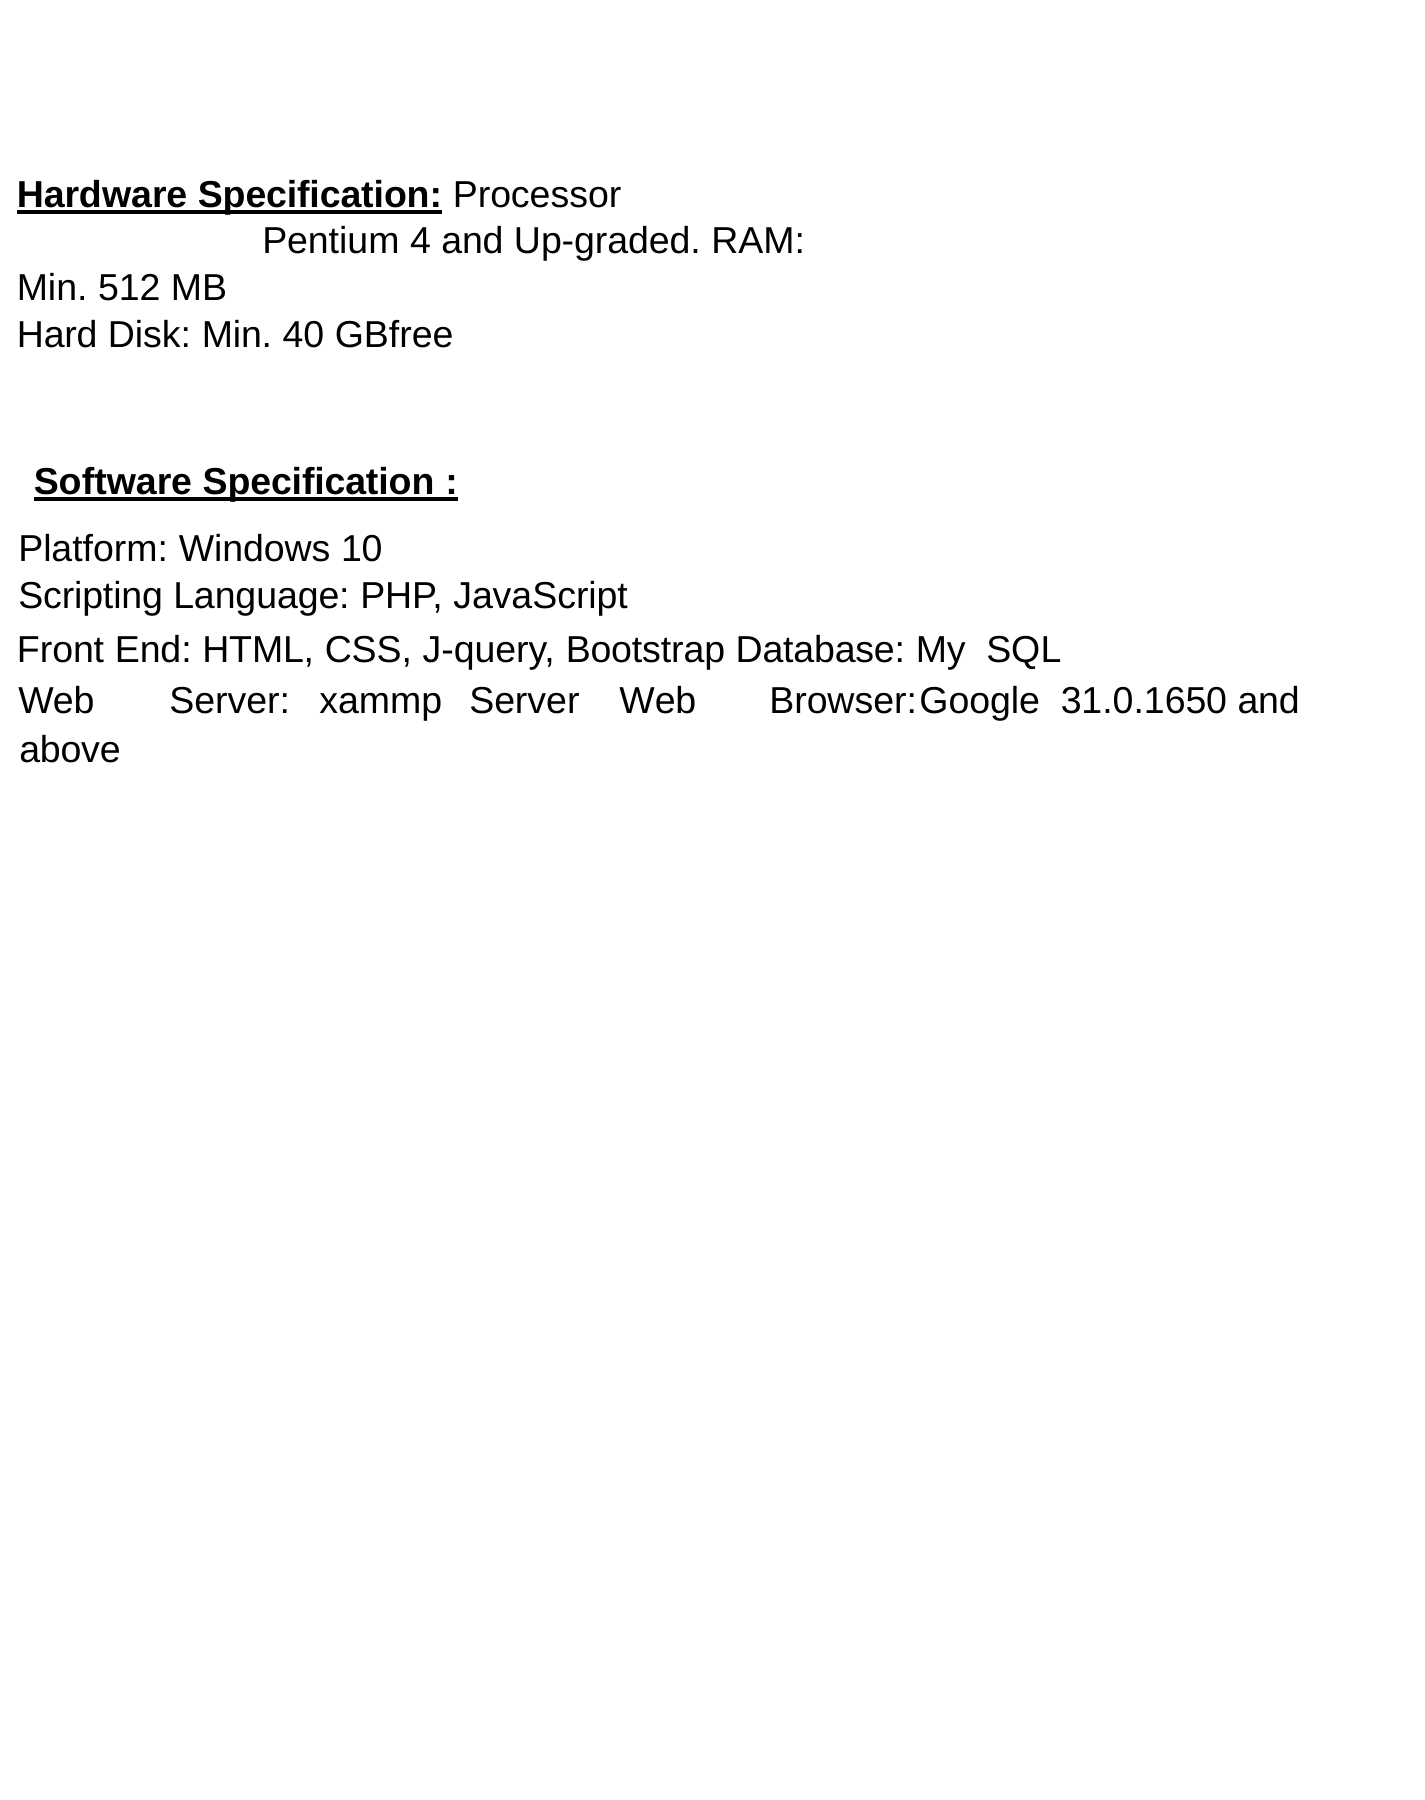

#
Hardware Specification: Processor
Pentium 4 and Up-graded. RAM:
Min. 512 MB
Hard Disk: Min. 40 GBfree
Software Specification :
Platform: Windows 10
Scripting Language: PHP, JavaScript
Front End: HTML, CSS, J-query, Bootstrap Database: My  SQL
Web	Server:	xammp	Server	Web	Browser:	Google  31.0.1650 and above